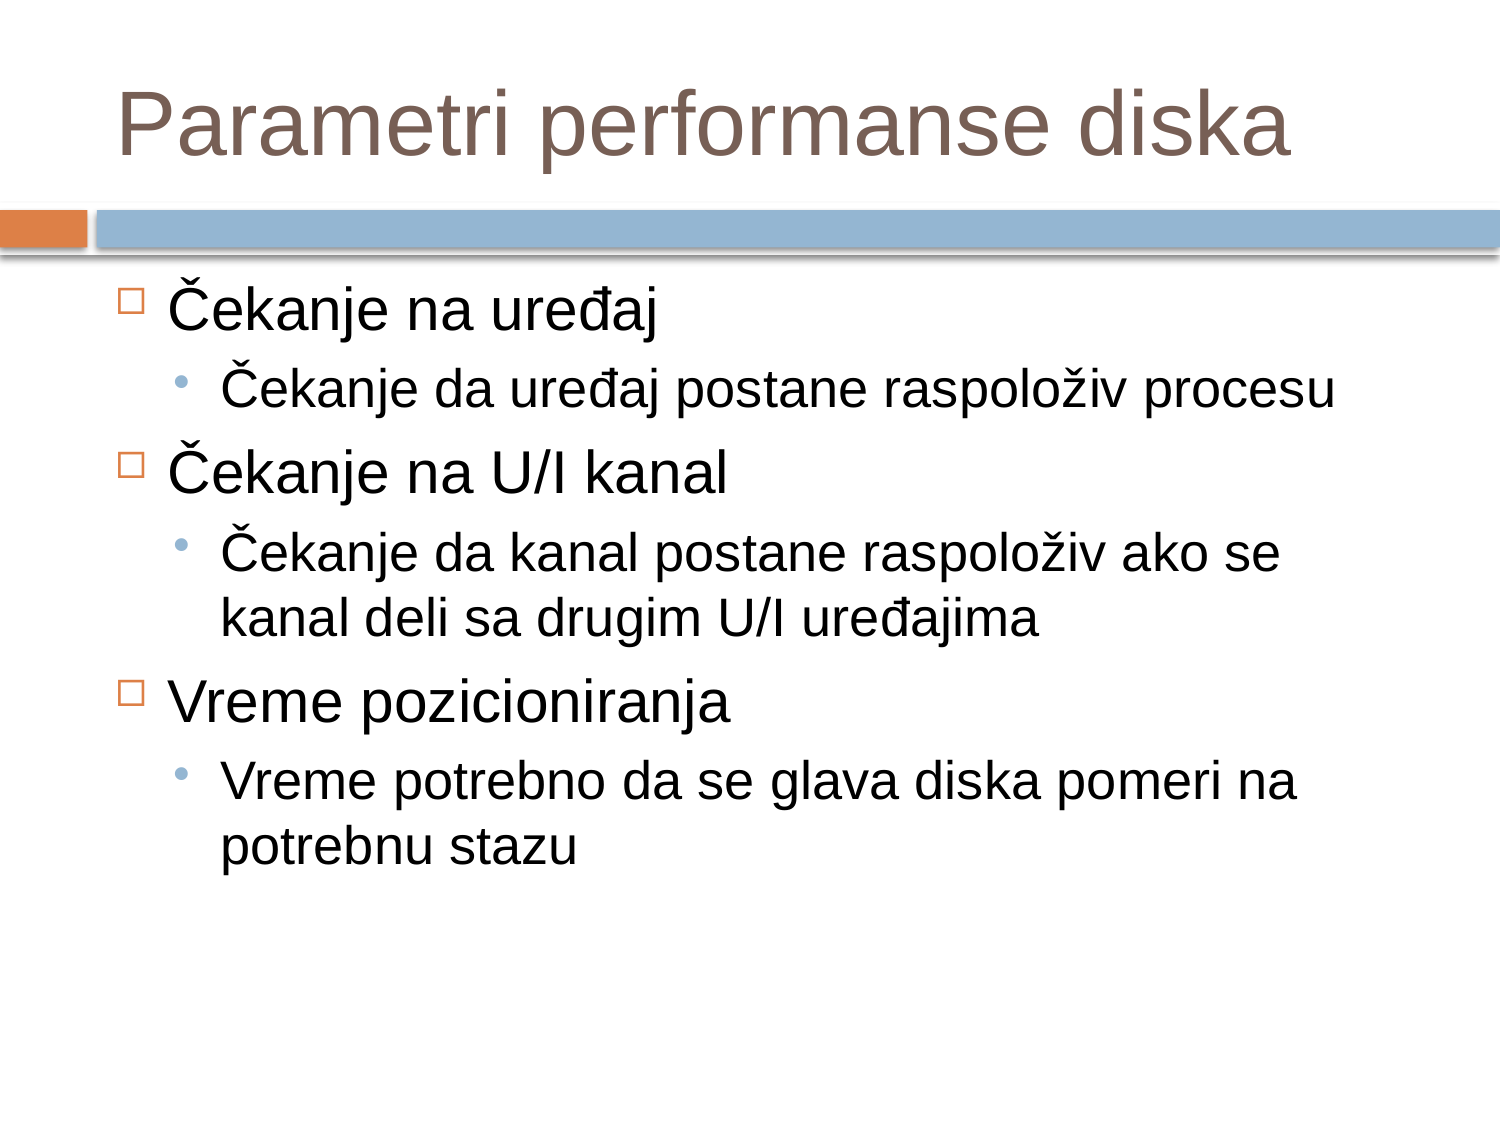

# Parametri performanse diska
Čekanje na uređaj
Čekanje da uređaj postane raspoloživ procesu
Čekanje na U/I kanal
Čekanje da kanal postane raspoloživ ako se kanal deli sa drugim U/I uređajima
Vreme pozicioniranja
Vreme potrebno da se glava diska pomeri na potrebnu stazu